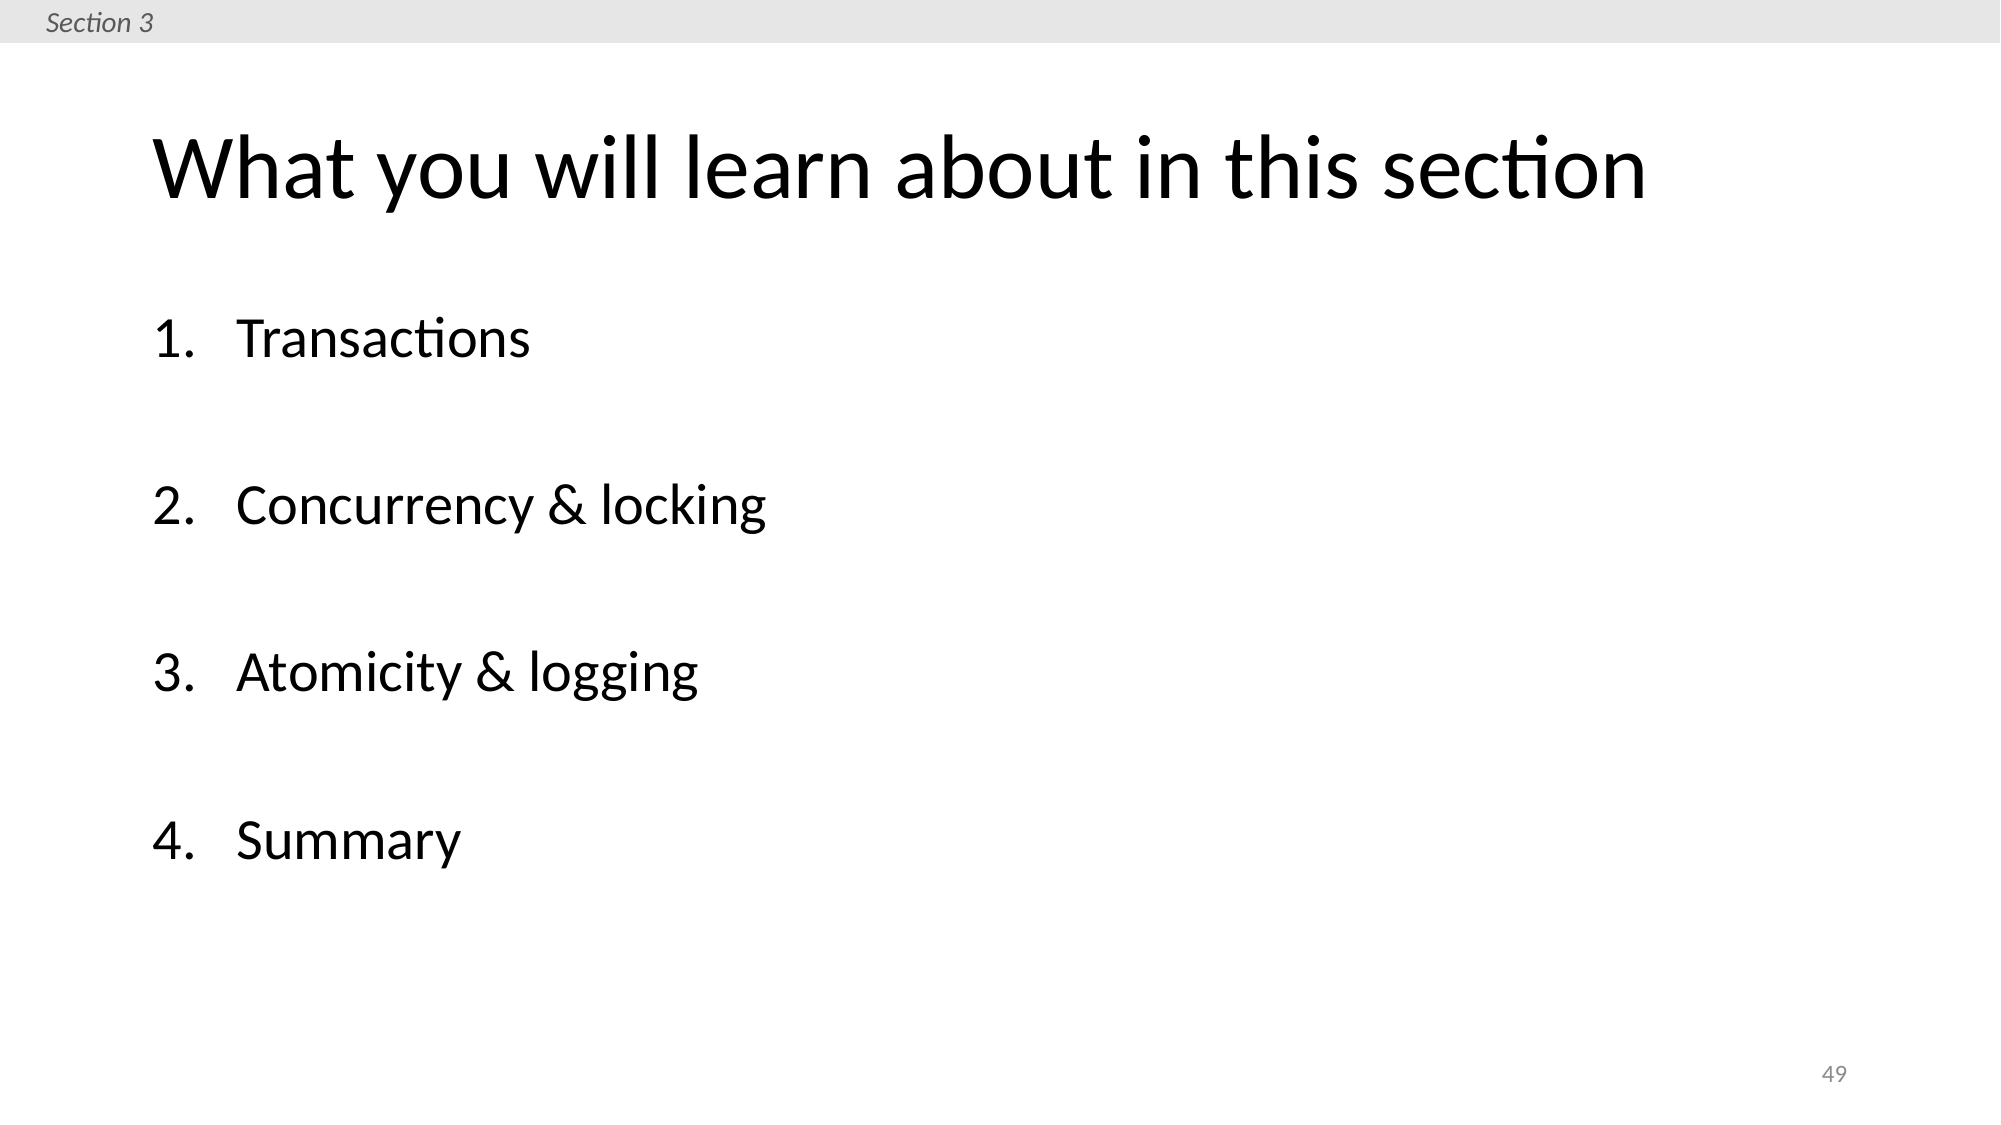

Section 3
# What you will learn about in this section
Transactions

Concurrency & locking

Atomicity & logging

Summary
49